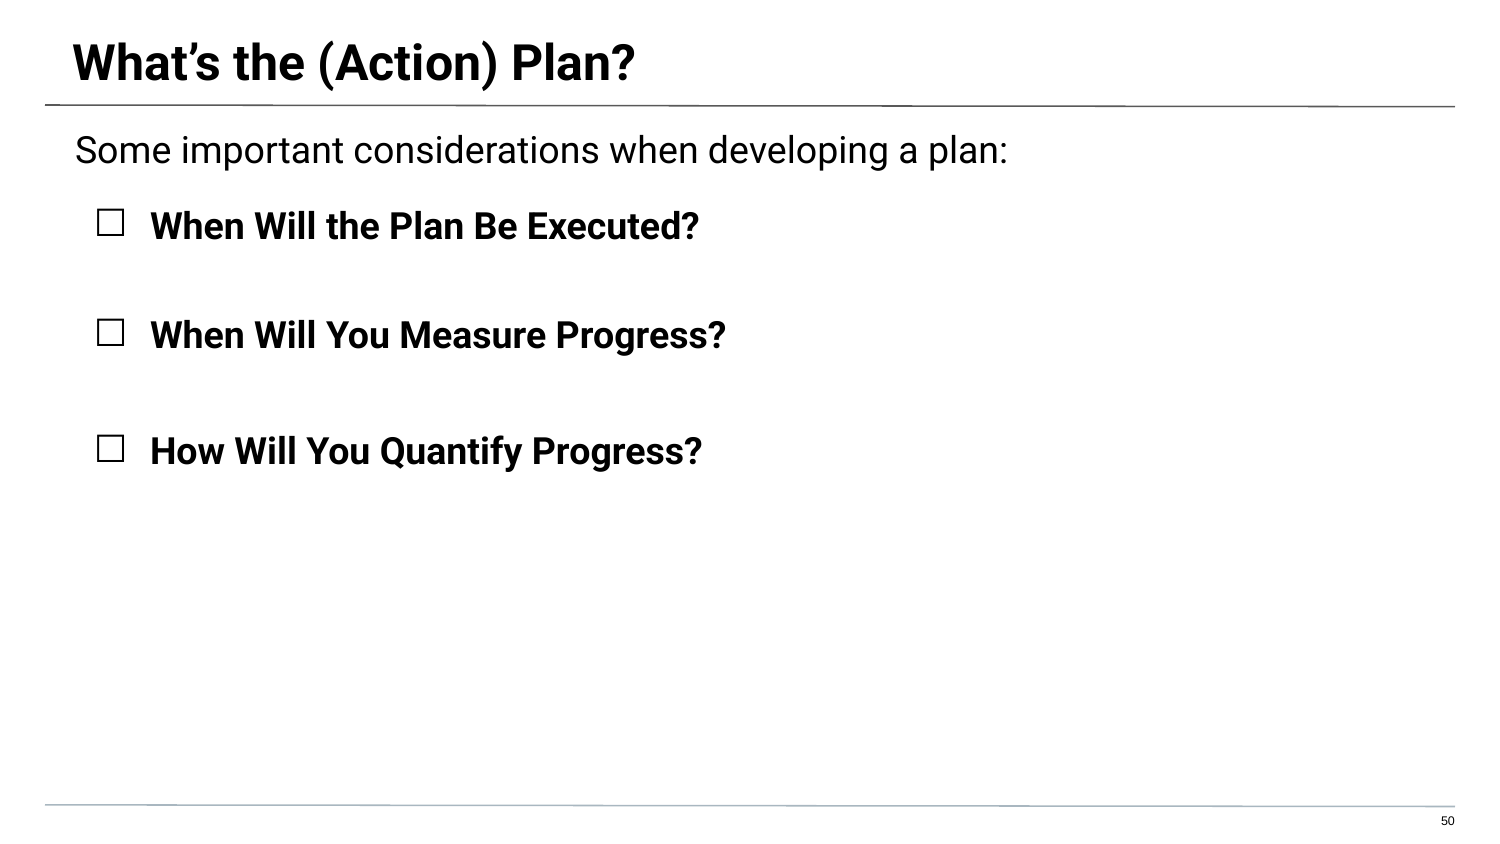

# What’s the (Action) Plan?
Some important considerations when developing a plan:
When Will the Plan Be Executed?

When Will You Measure Progress?

How Will You Quantify Progress?

50